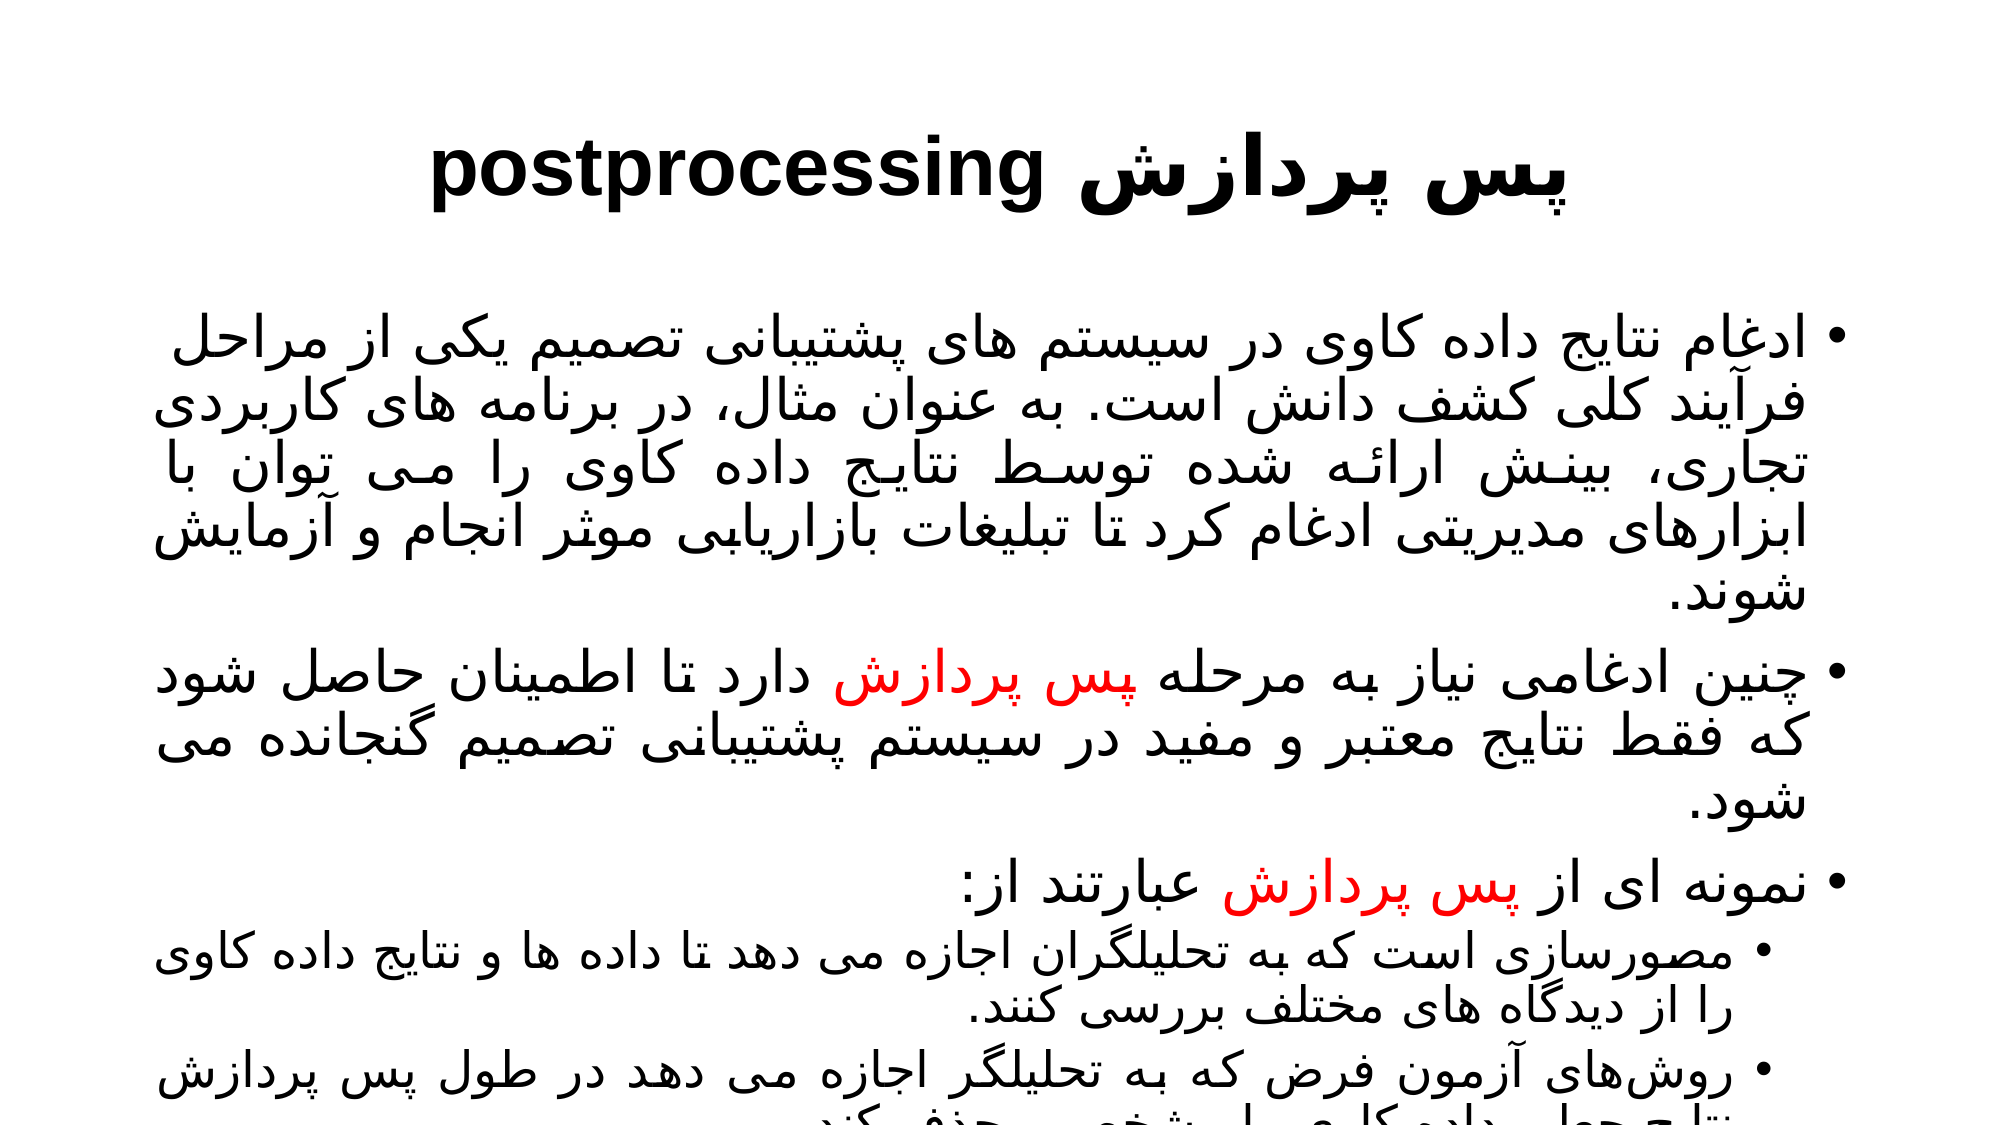

# پس پردازش postprocessing
ادغام نتایج داده کاوی در سیستم های پشتیبانی تصمیم یکی از مراحل  فرآیند کلی کشف دانش است. به عنوان مثال، در برنامه های کاربردی تجاری، بینش ارائه شده توسط نتایج داده کاوی را می توان با ابزارهای مدیریتی ادغام کرد تا تبلیغات بازاریابی موثر انجام و آزمایش شوند.
چنین ادغامی نیاز به مرحله پس پردازش دارد تا اطمینان حاصل شود که فقط نتایج معتبر و مفید در سیستم پشتیبانی تصمیم گنجانده می شود.
نمونه ای از پس پردازش عبارتند از:
مصورسازی است که به تحلیلگران اجازه می دهد تا داده ها و نتایج داده کاوی را از دیدگاه های مختلف بررسی کنند.
روش‌های آزمون فرض که به تحلیلگر اجازه می دهد در طول پس پردازش نتایج جعلی داده کاوی را مشخص و حذف کند.